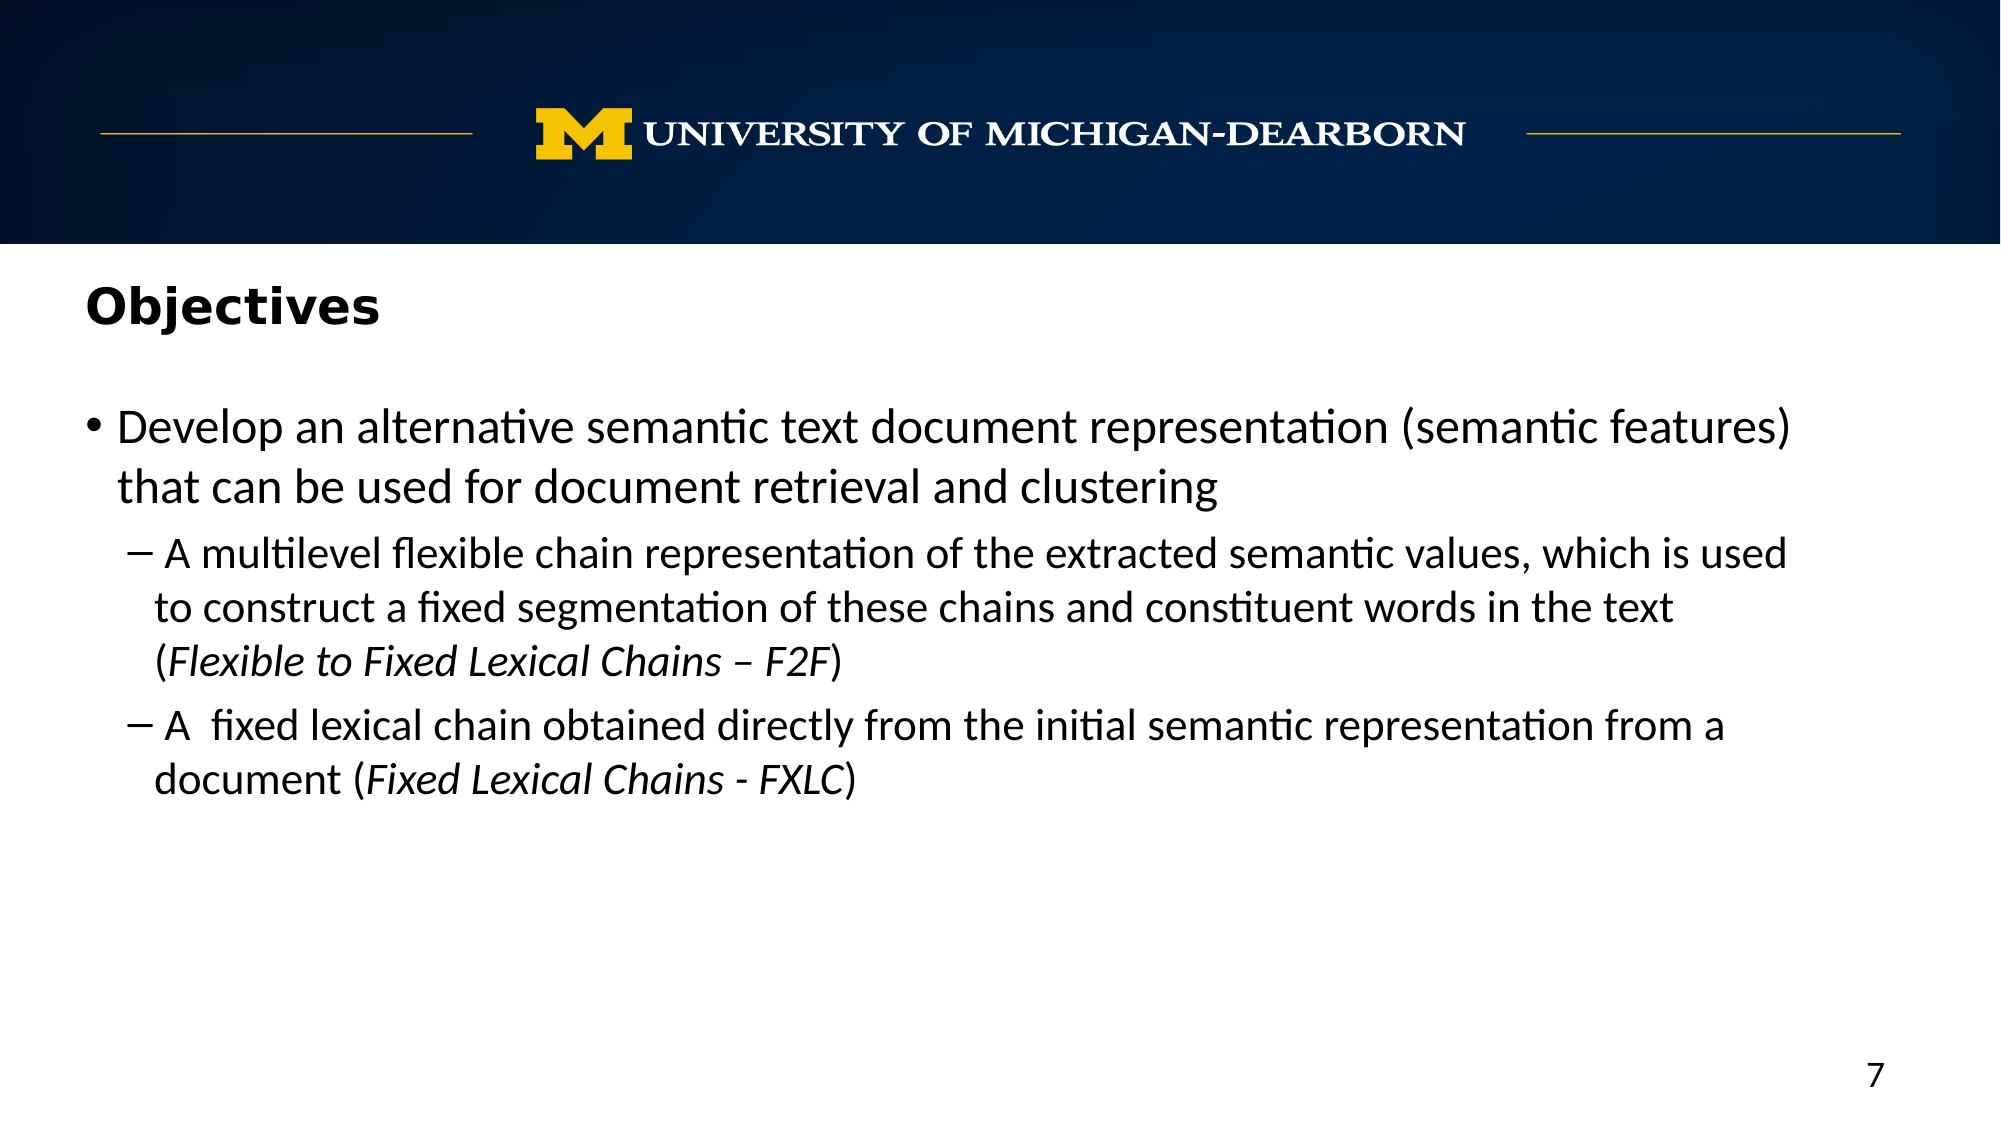

Objectives
Develop an alternative semantic text document representation (semantic features) that can be used for document retrieval and clustering
 A multilevel flexible chain representation of the extracted semantic values, which is used to construct a fixed segmentation of these chains and constituent words in the text (Flexible to Fixed Lexical Chains – F2F)
 A  fixed lexical chain obtained directly from the initial semantic representation from a document (Fixed Lexical Chains - FXLC)
7